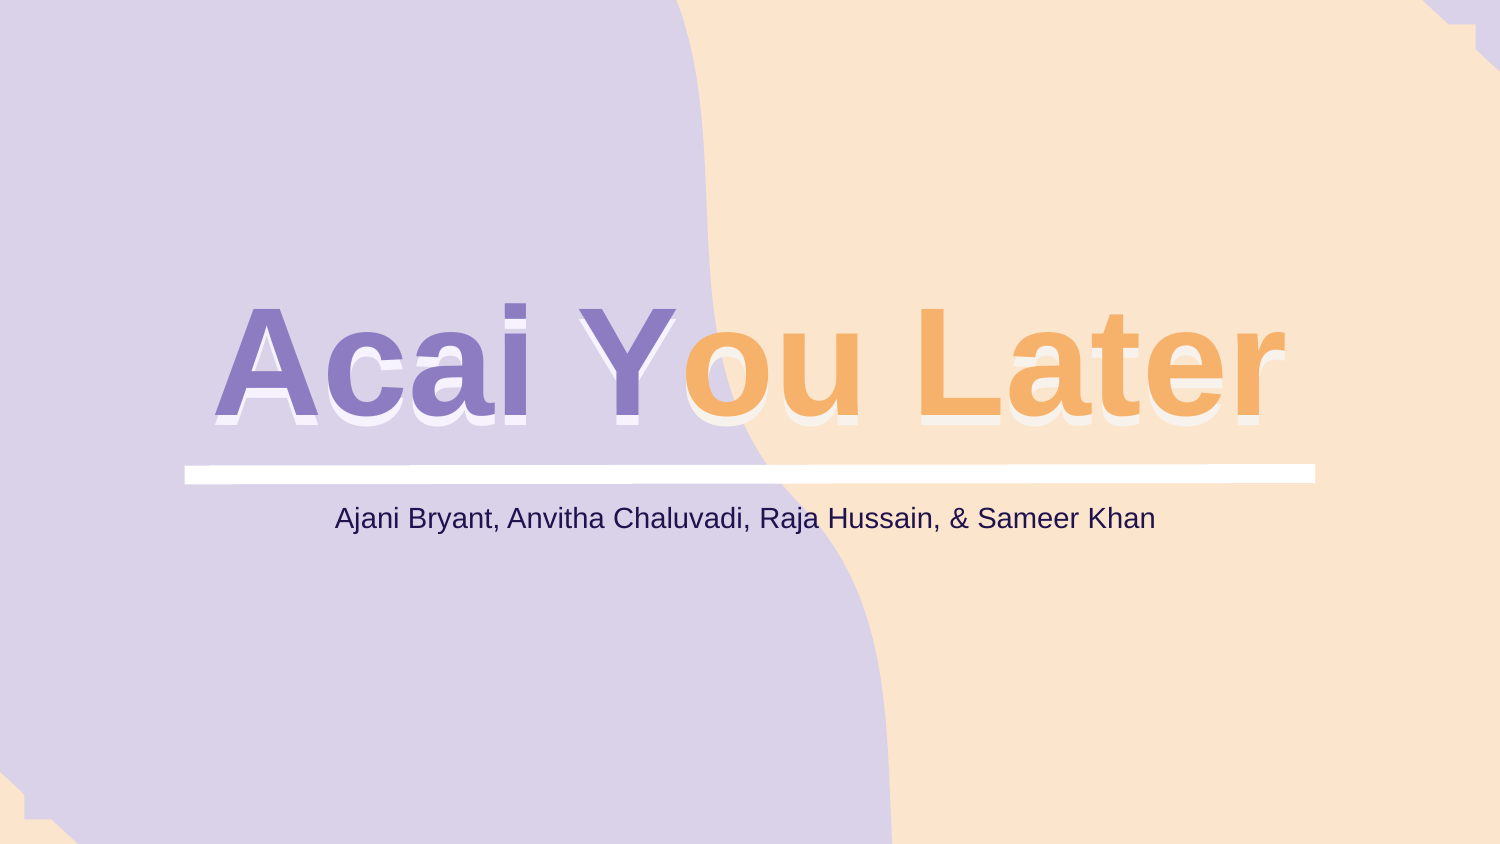

Acai You Later
Acai You Later

Ajani Bryant, Anvitha Chaluvadi, Raja Hussain, & Sameer Khan